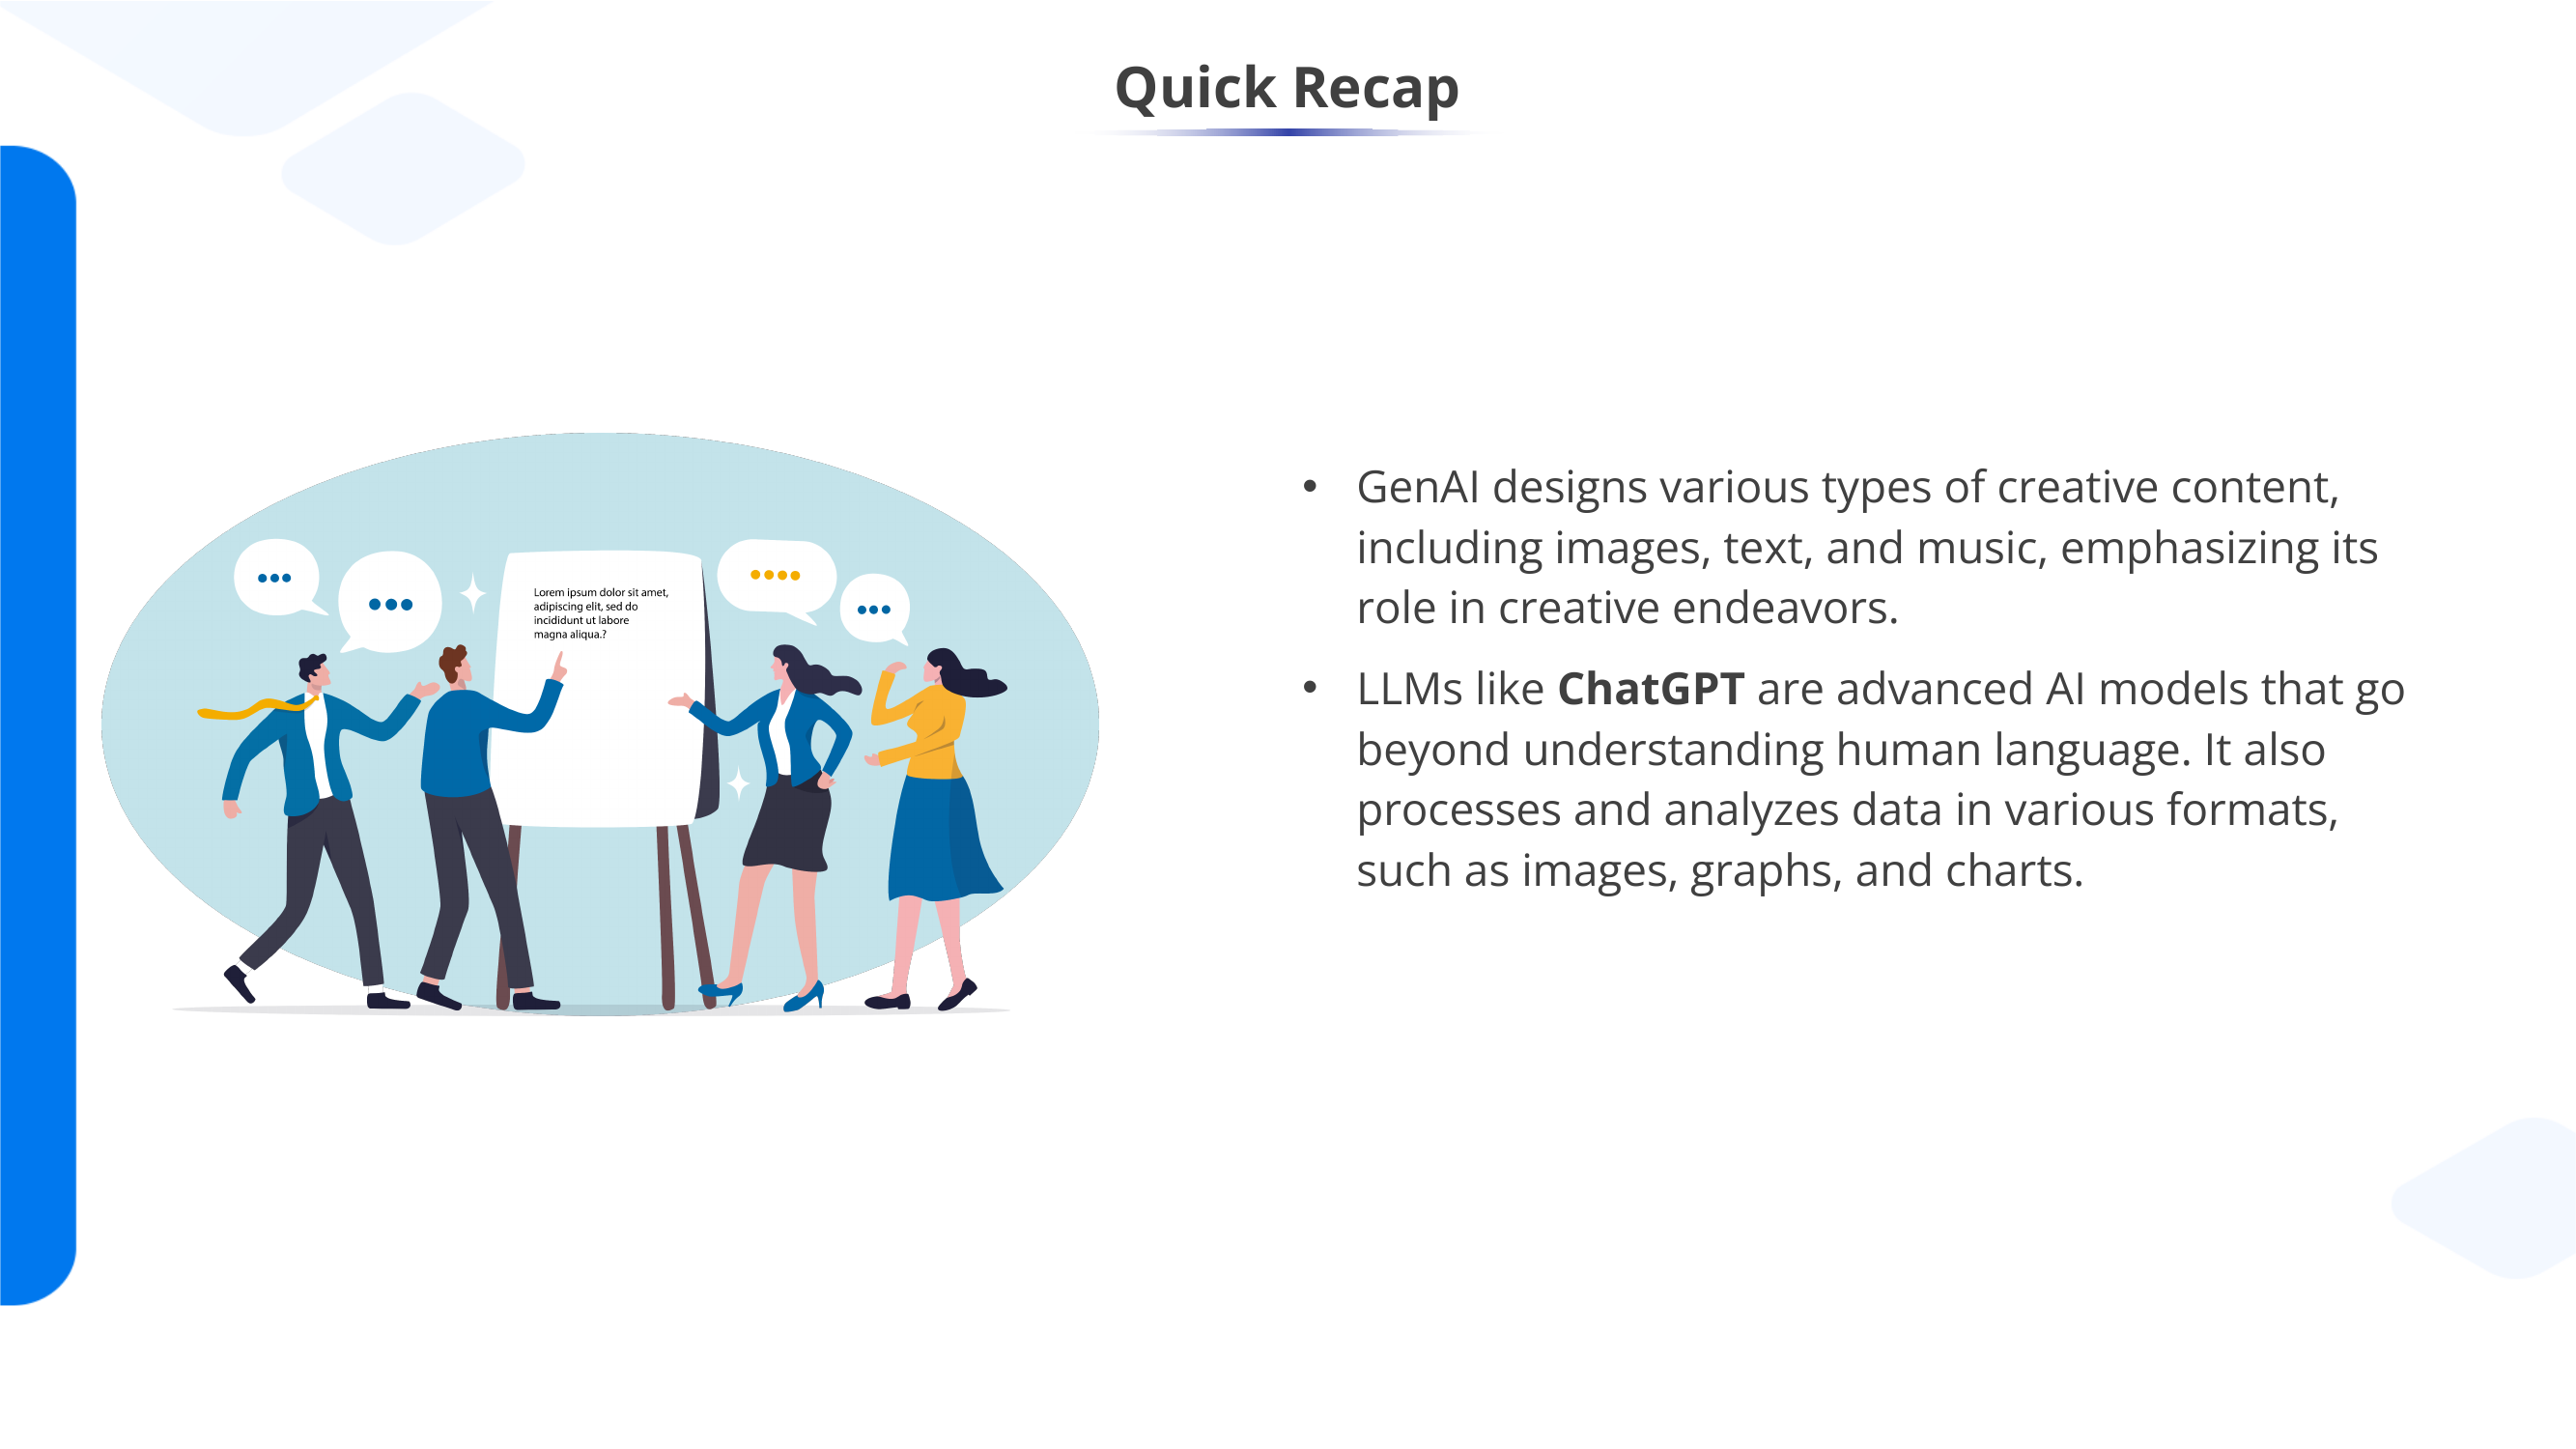

GenAI designs various types of creative content, including images, text, and music, emphasizing its role in creative endeavors.
LLMs like ChatGPT are advanced AI models that go beyond understanding human language. It also processes and analyzes data in various formats, such as images, graphs, and charts.